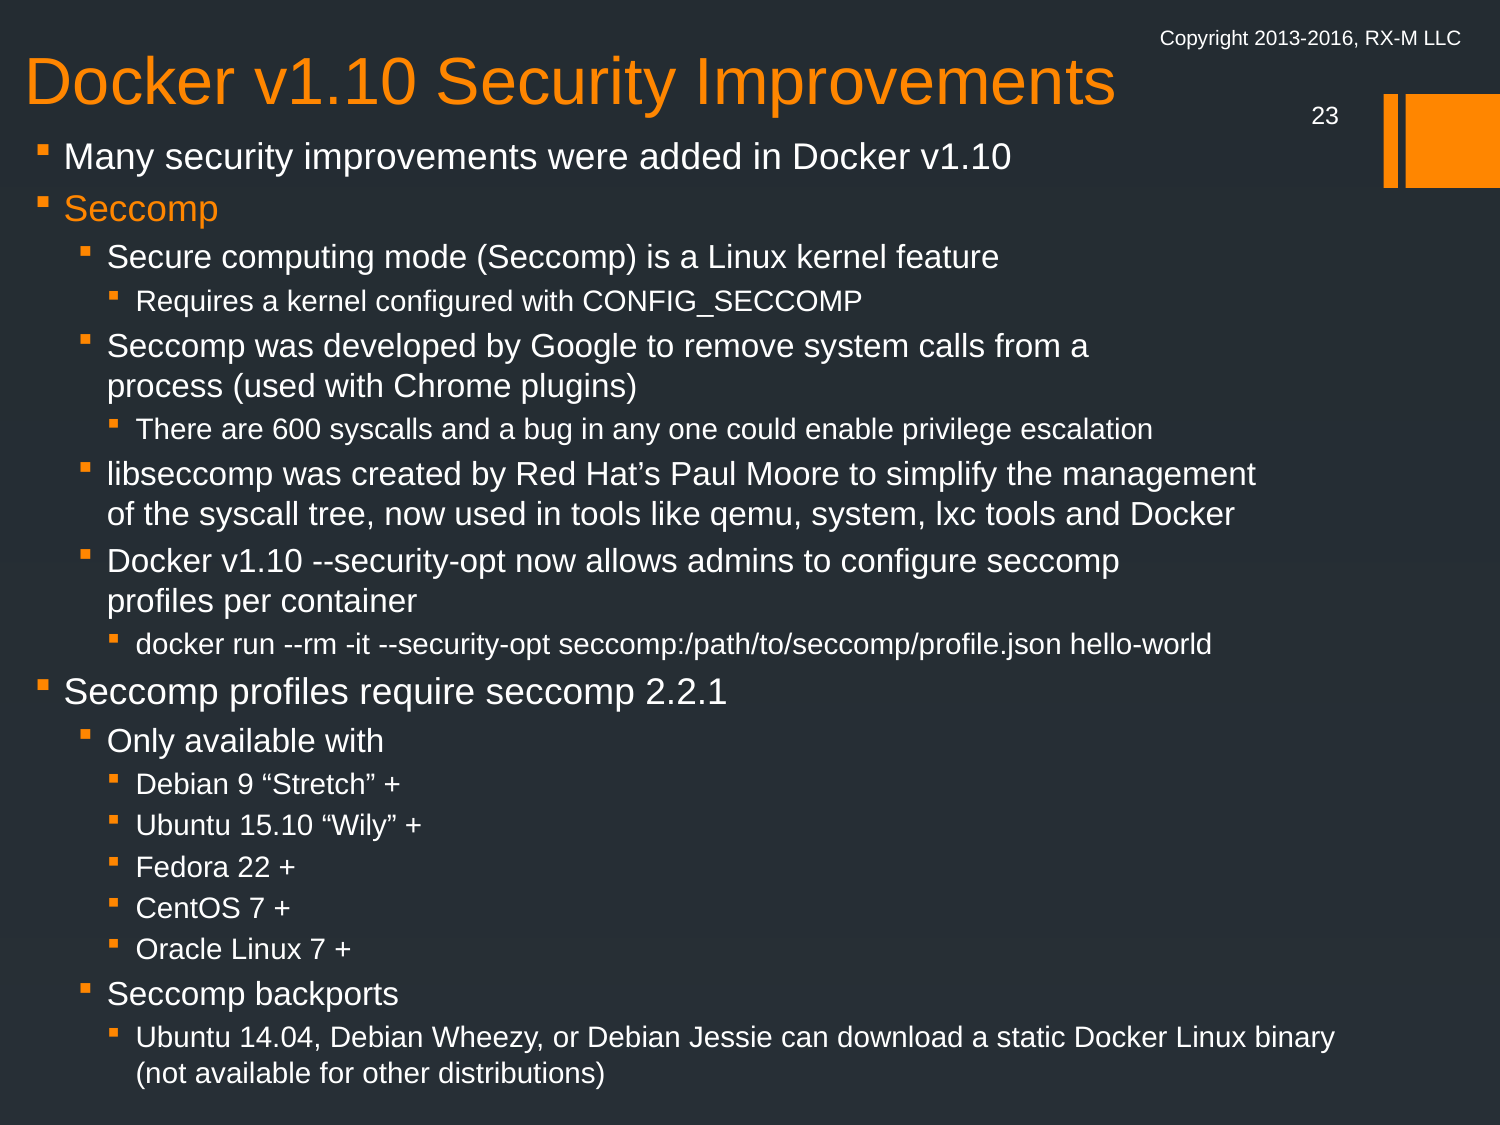

# Docker v1.10 Security Improvements
Copyright 2013-2016, RX-M LLC
23
Many security improvements were added in Docker v1.10
Seccomp
Secure computing mode (Seccomp) is a Linux kernel feature
Requires a kernel configured with CONFIG_SECCOMP
Seccomp was developed by Google to remove system calls from a
process (used with Chrome plugins)
There are 600 syscalls and a bug in any one could enable privilege escalation
libseccomp was created by Red Hat’s Paul Moore to simplify the management
of the syscall tree, now used in tools like qemu, system, lxc tools and Docker
Docker v1.10 --security-opt now allows admins to configure seccomp
profiles per container
docker run --rm -it --security-opt seccomp:/path/to/seccomp/profile.json hello-world
Seccomp profiles require seccomp 2.2.1
Only available with
Debian 9 “Stretch” +
Ubuntu 15.10 “Wily” +
Fedora 22 +
CentOS 7 +
Oracle Linux 7 +
Seccomp backports
Ubuntu 14.04, Debian Wheezy, or Debian Jessie can download a static Docker Linux binary (not available for other distributions)